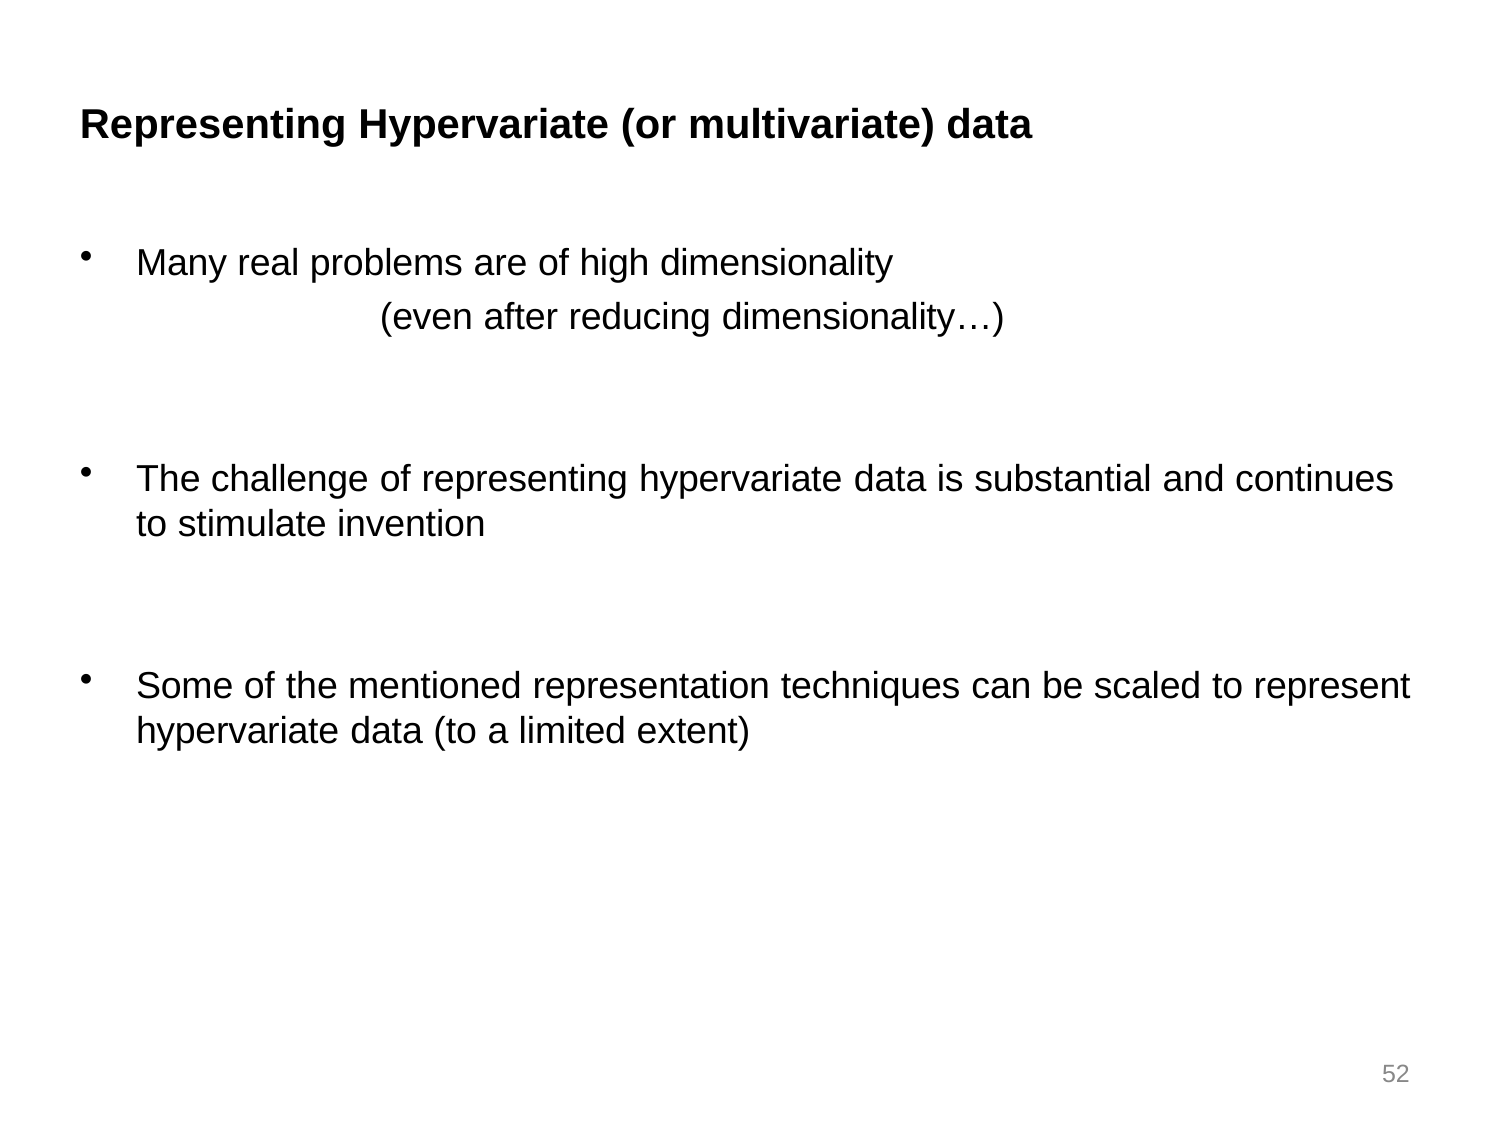

# Representing Hypervariate (or multivariate) data
Many real problems are of high dimensionality
(even after reducing dimensionality…)
The challenge of representing hypervariate data is substantial and continues
to stimulate invention
Some of the mentioned representation techniques can be scaled to represent
hypervariate data (to a limited extent)
52